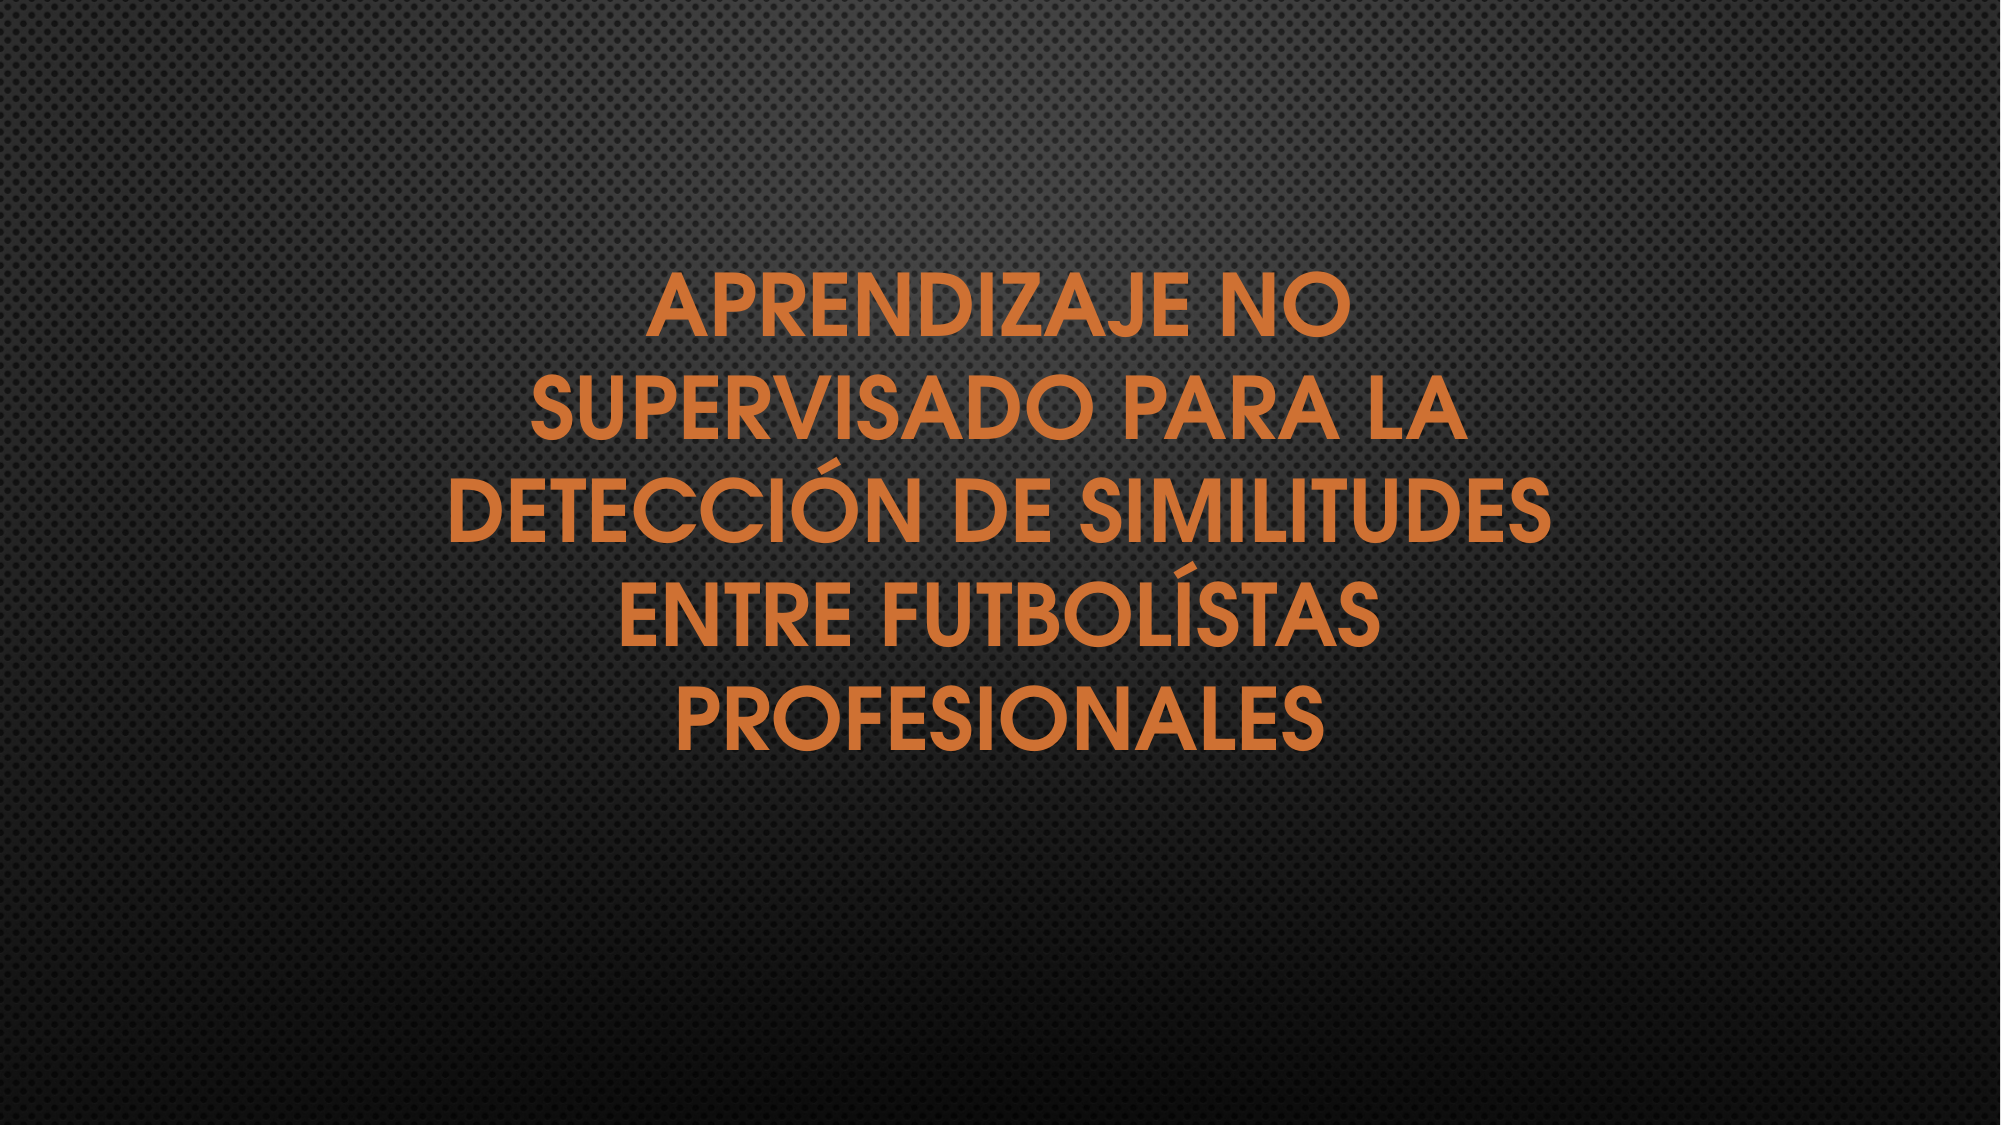

# APRENDIZAJE NO SUPERVISADO PARA LA DETECCIÓN DE SIMILITUDES ENTRE FUTBOLÍSTAS PROFESIONALES